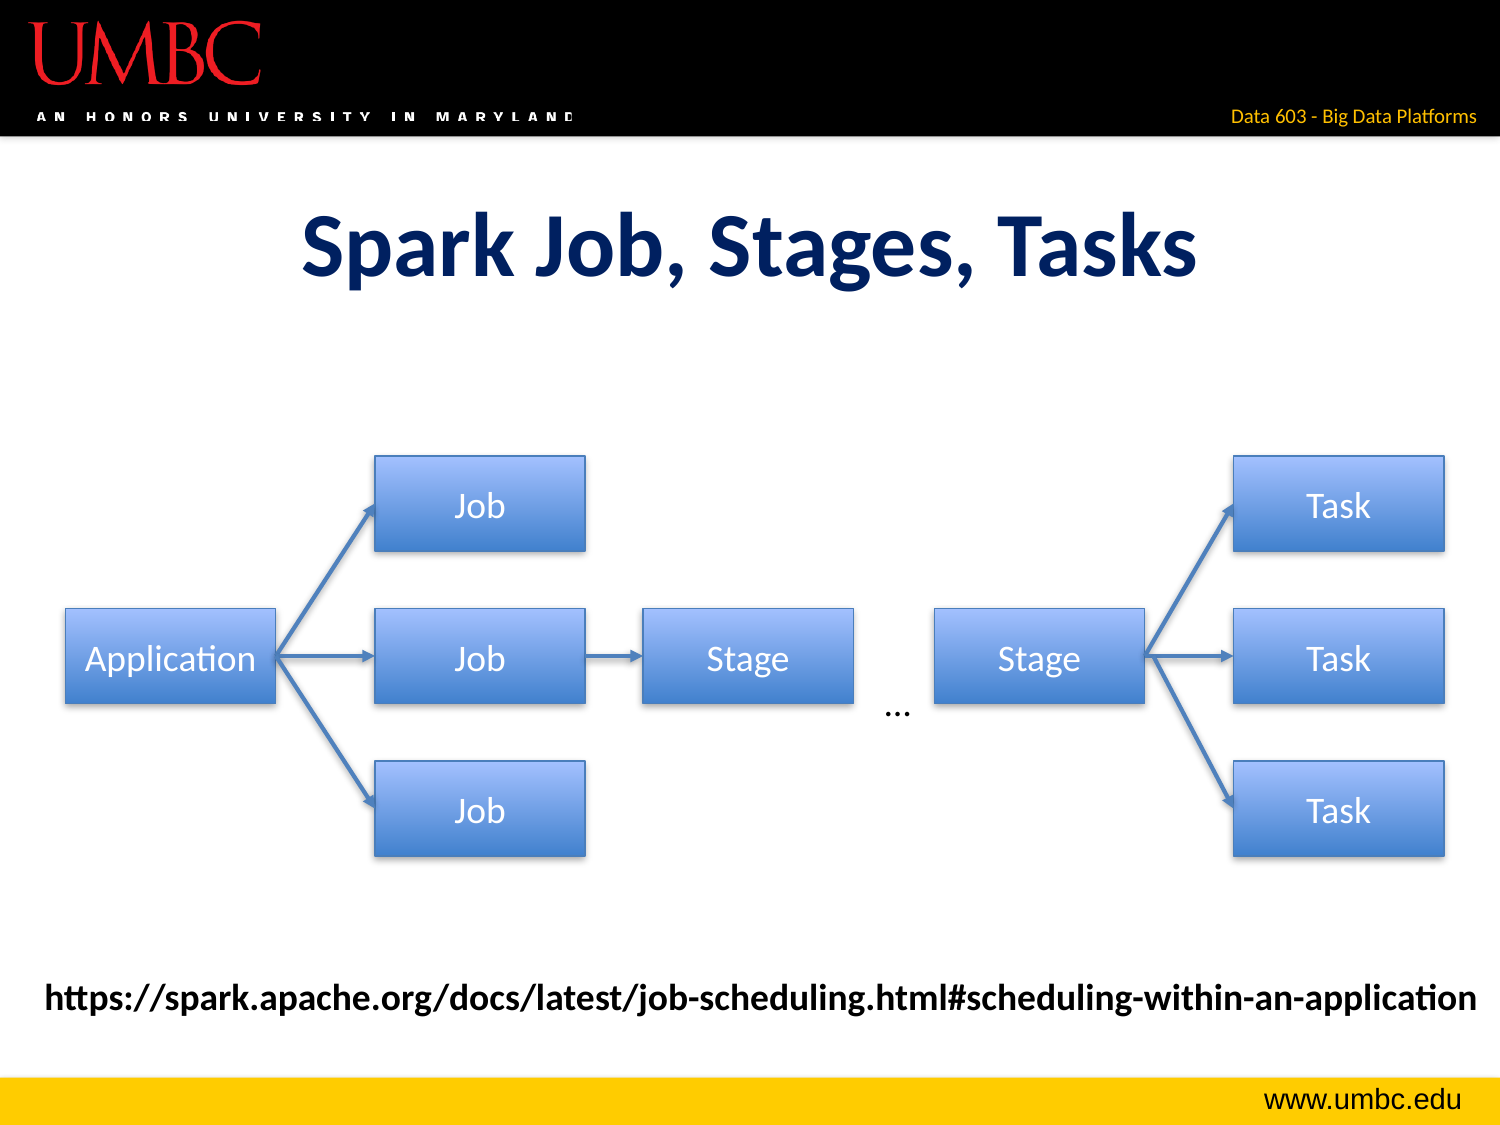

# Spark Job, Stages, Tasks
Job
Task
Task
Stage
Application
Job
Stage
…
Task
Job
https://spark.apache.org/docs/latest/job-scheduling.html#scheduling-within-an-application